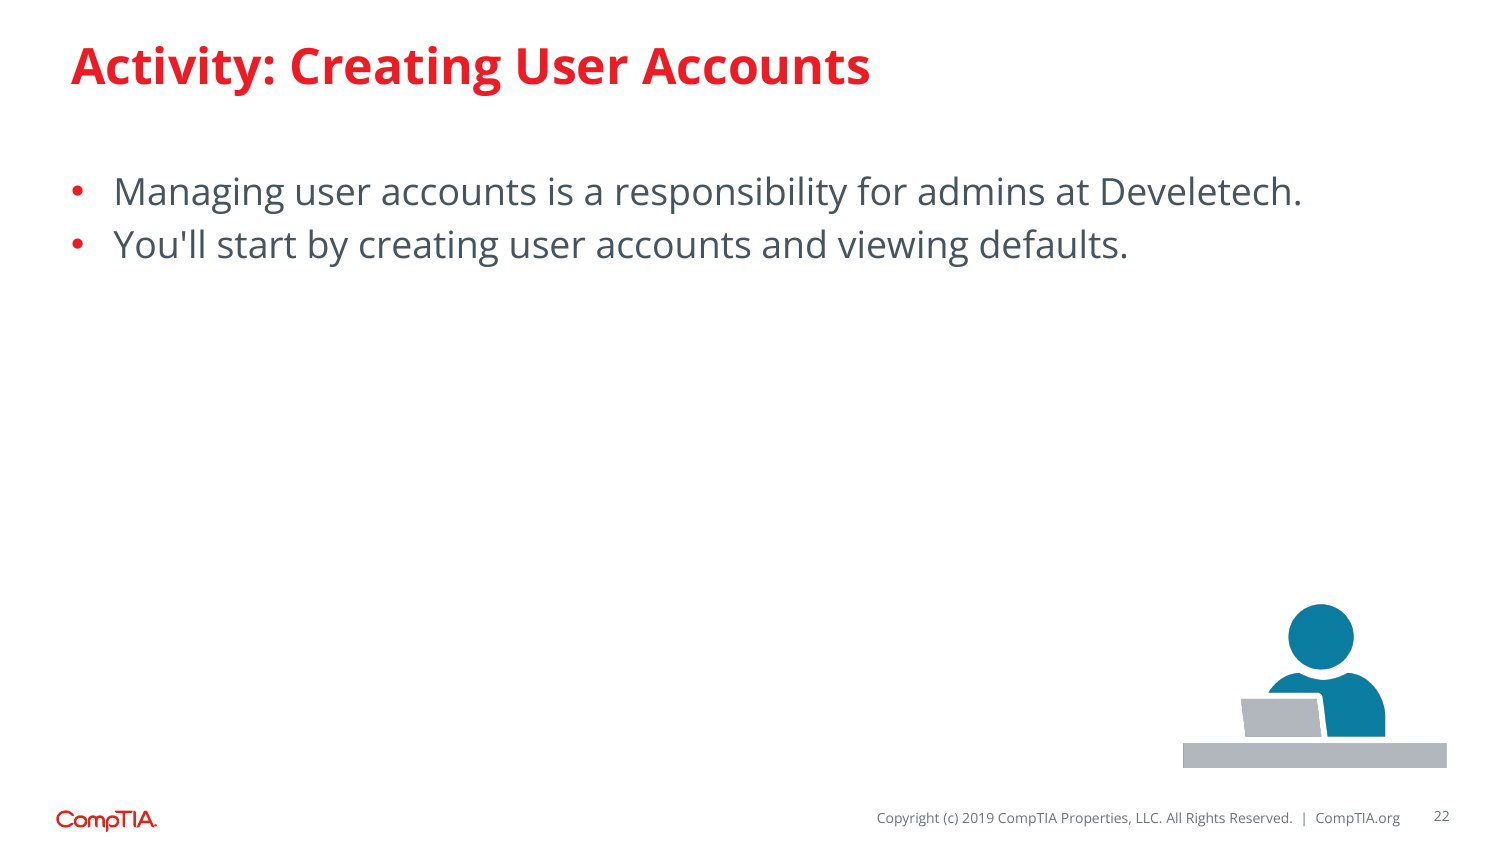

# Activity: Creating User Accounts
Managing user accounts is a responsibility for admins at Develetech.
You'll start by creating user accounts and viewing defaults.
22